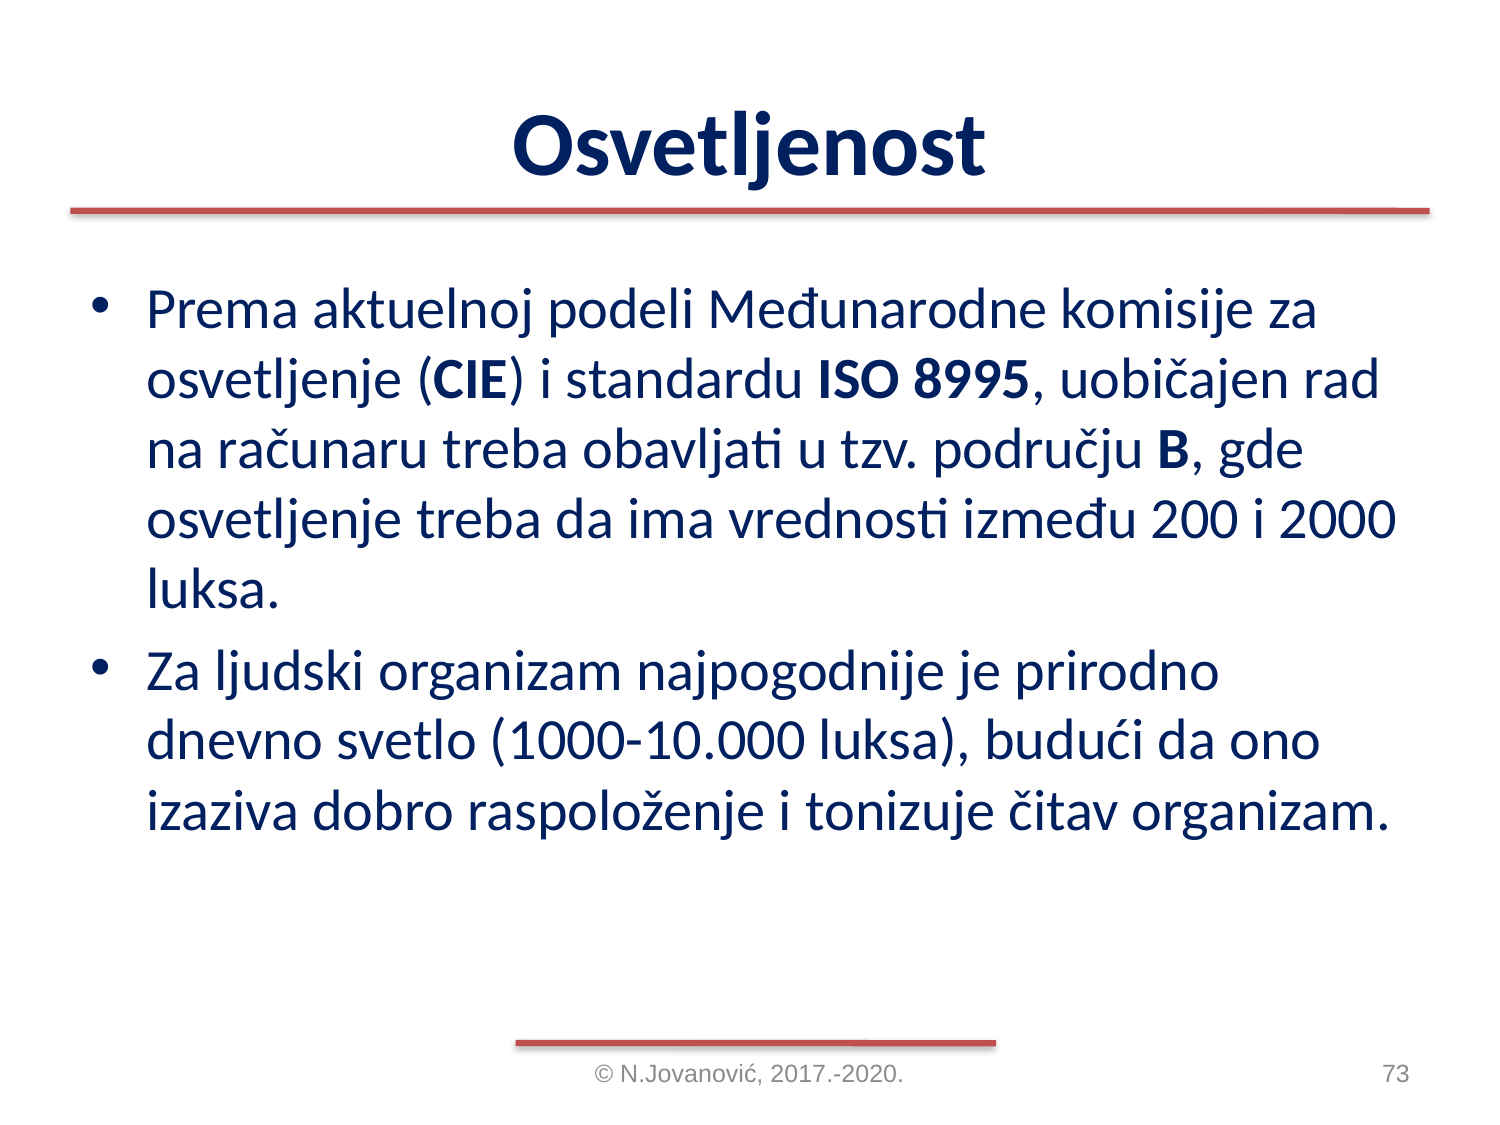

# Osvetljenost
Prema aktuelnoj podeli Međunarodne komisije za osvetljenje (CIE) i standardu ISO 8995, uobičajen rad na računaru treba obavljati u tzv. području B, gde osvetljenje treba da ima vrednosti između 200 i 2000 luksa.
Za ljudski organizam najpogodnije je prirodno dnevno svetlo (1000-10.000 luksa), budući da ono izaziva dobro raspoloženje i tonizuje čitav organizam.
© N.Jovanović, 2017.-2020.
73